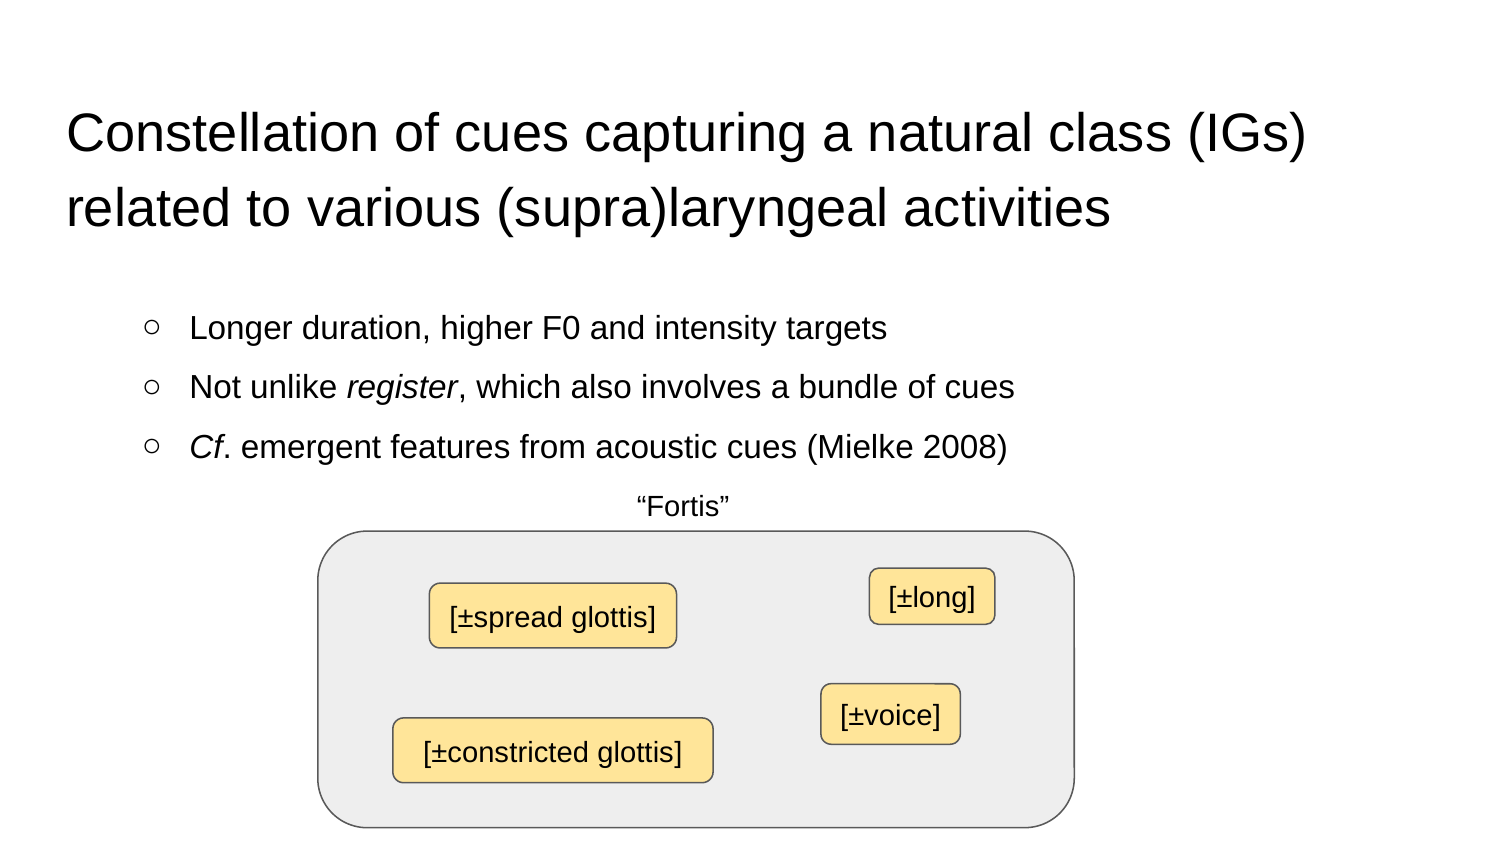

# Constellation of cues capturing a natural class (IGs) related to various (supra)laryngeal activities
Longer duration, higher F0 and intensity targets
Not unlike register, which also involves a bundle of cues
Cf. emergent features from acoustic cues (Mielke 2008)
“Fortis”

[±long]
[±spread glottis]
[±voice]
[±constricted glottis]